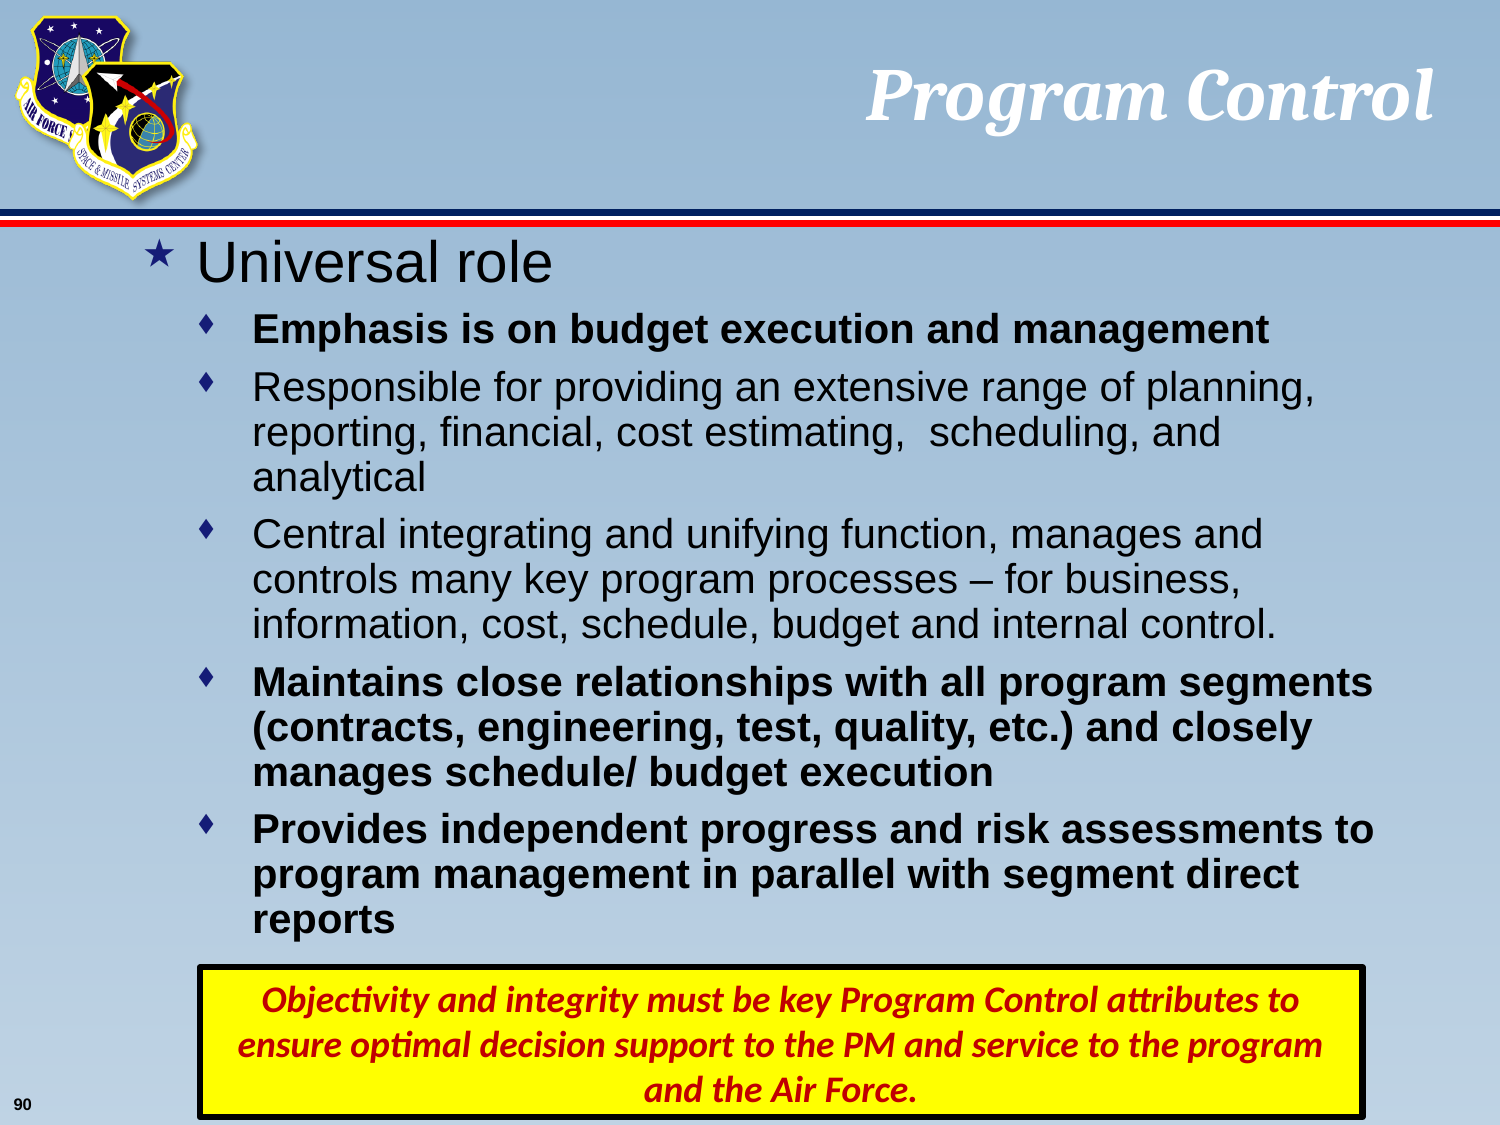

# Program Control
Universal role
Emphasis is on budget execution and management
Responsible for providing an extensive range of planning, reporting, financial, cost estimating,  scheduling, and analytical
Central integrating and unifying function, manages and controls many key program processes – for business, information, cost, schedule, budget and internal control.
Maintains close relationships with all program segments (contracts, engineering, test, quality, etc.) and closely manages schedule/ budget execution
Provides independent progress and risk assessments to program management in parallel with segment direct reports

Objectivity and integrity must be key Program Control attributes to ensure optimal decision support to the PM and service to the program and the Air Force.
90